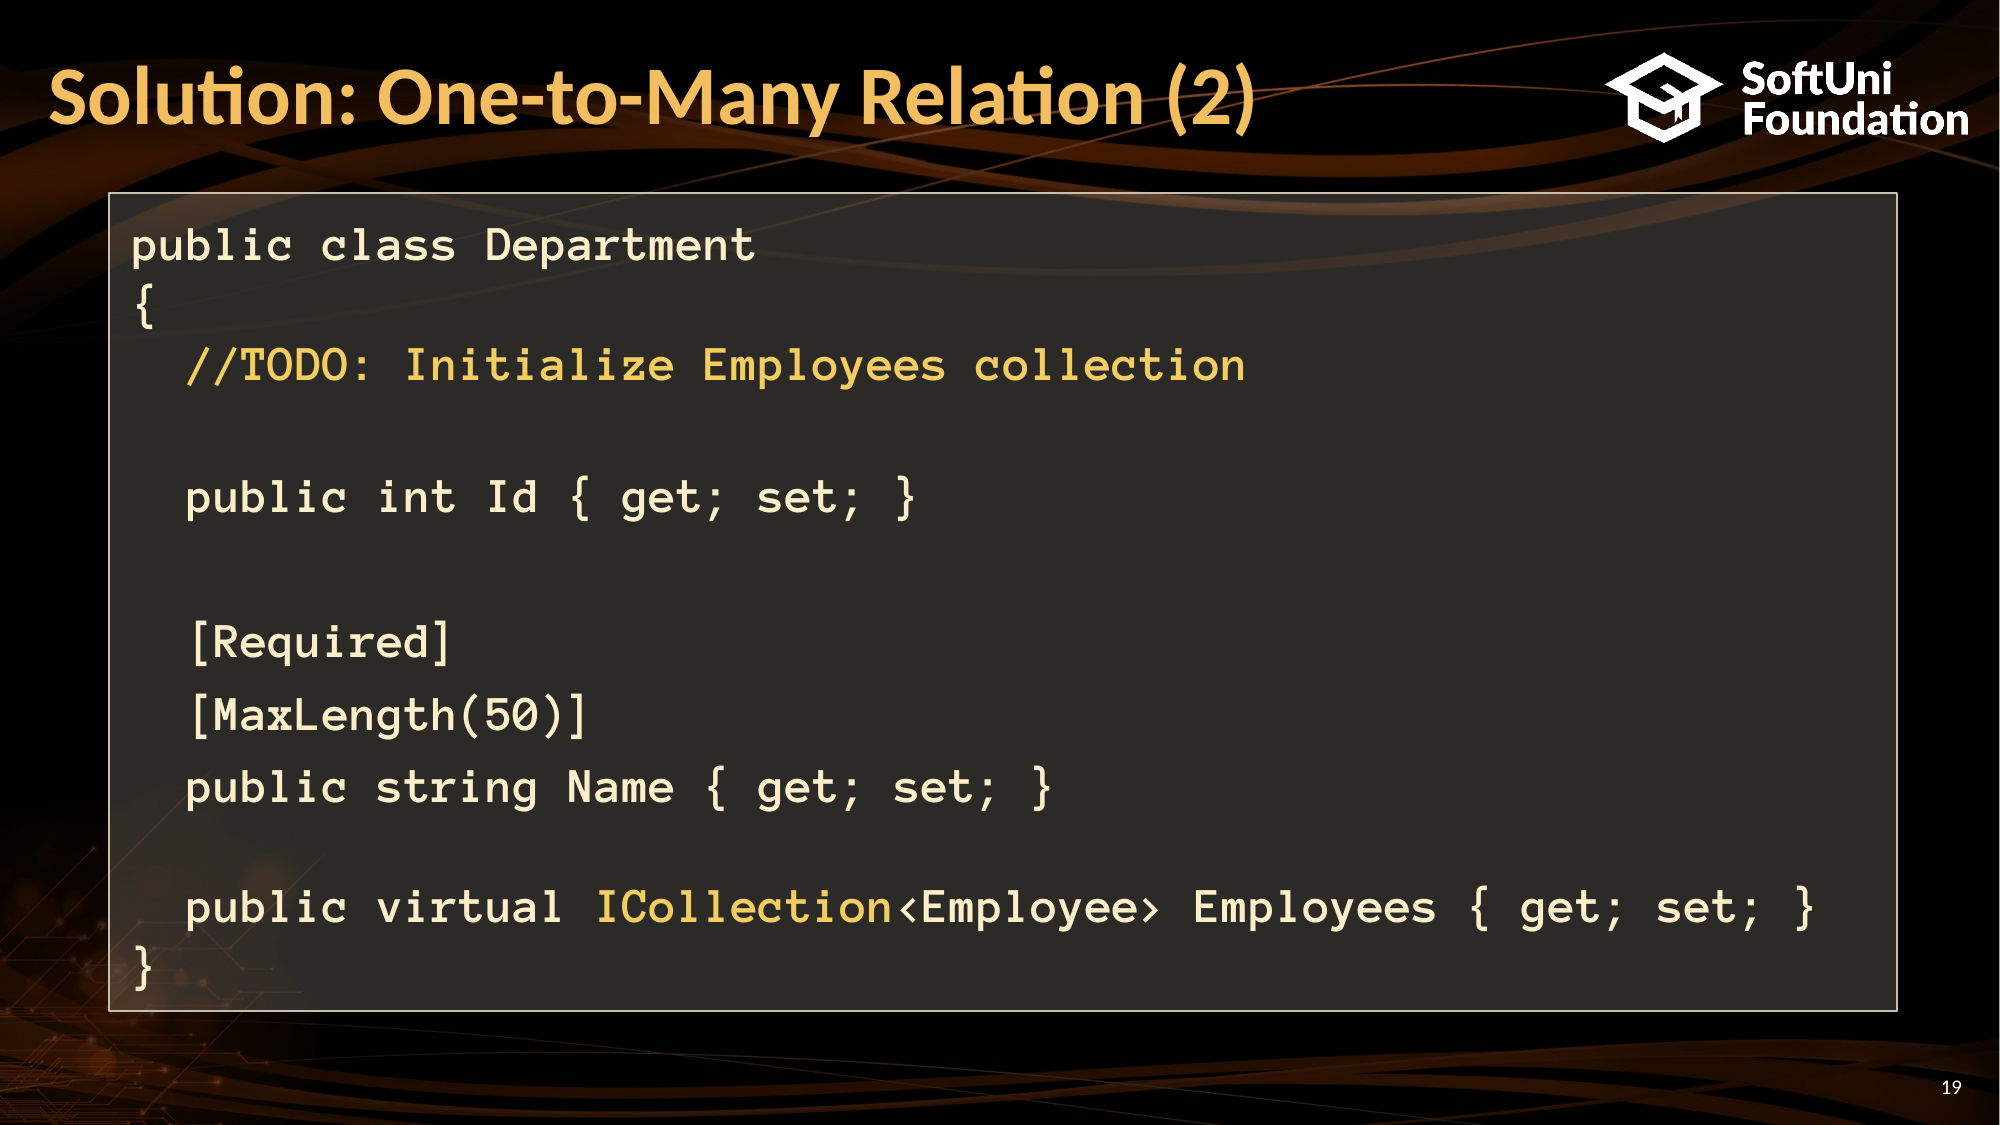

# Solution: One-to-Many Relation (2)
public class Department
{
  //TODO: Initialize Employees collection

  public int Id { get; set; }

  [Required]
  [MaxLength(50)]
  public string Name { get; set; }

  public virtual ICollection<Employee> Employees { get; set; }
}
19